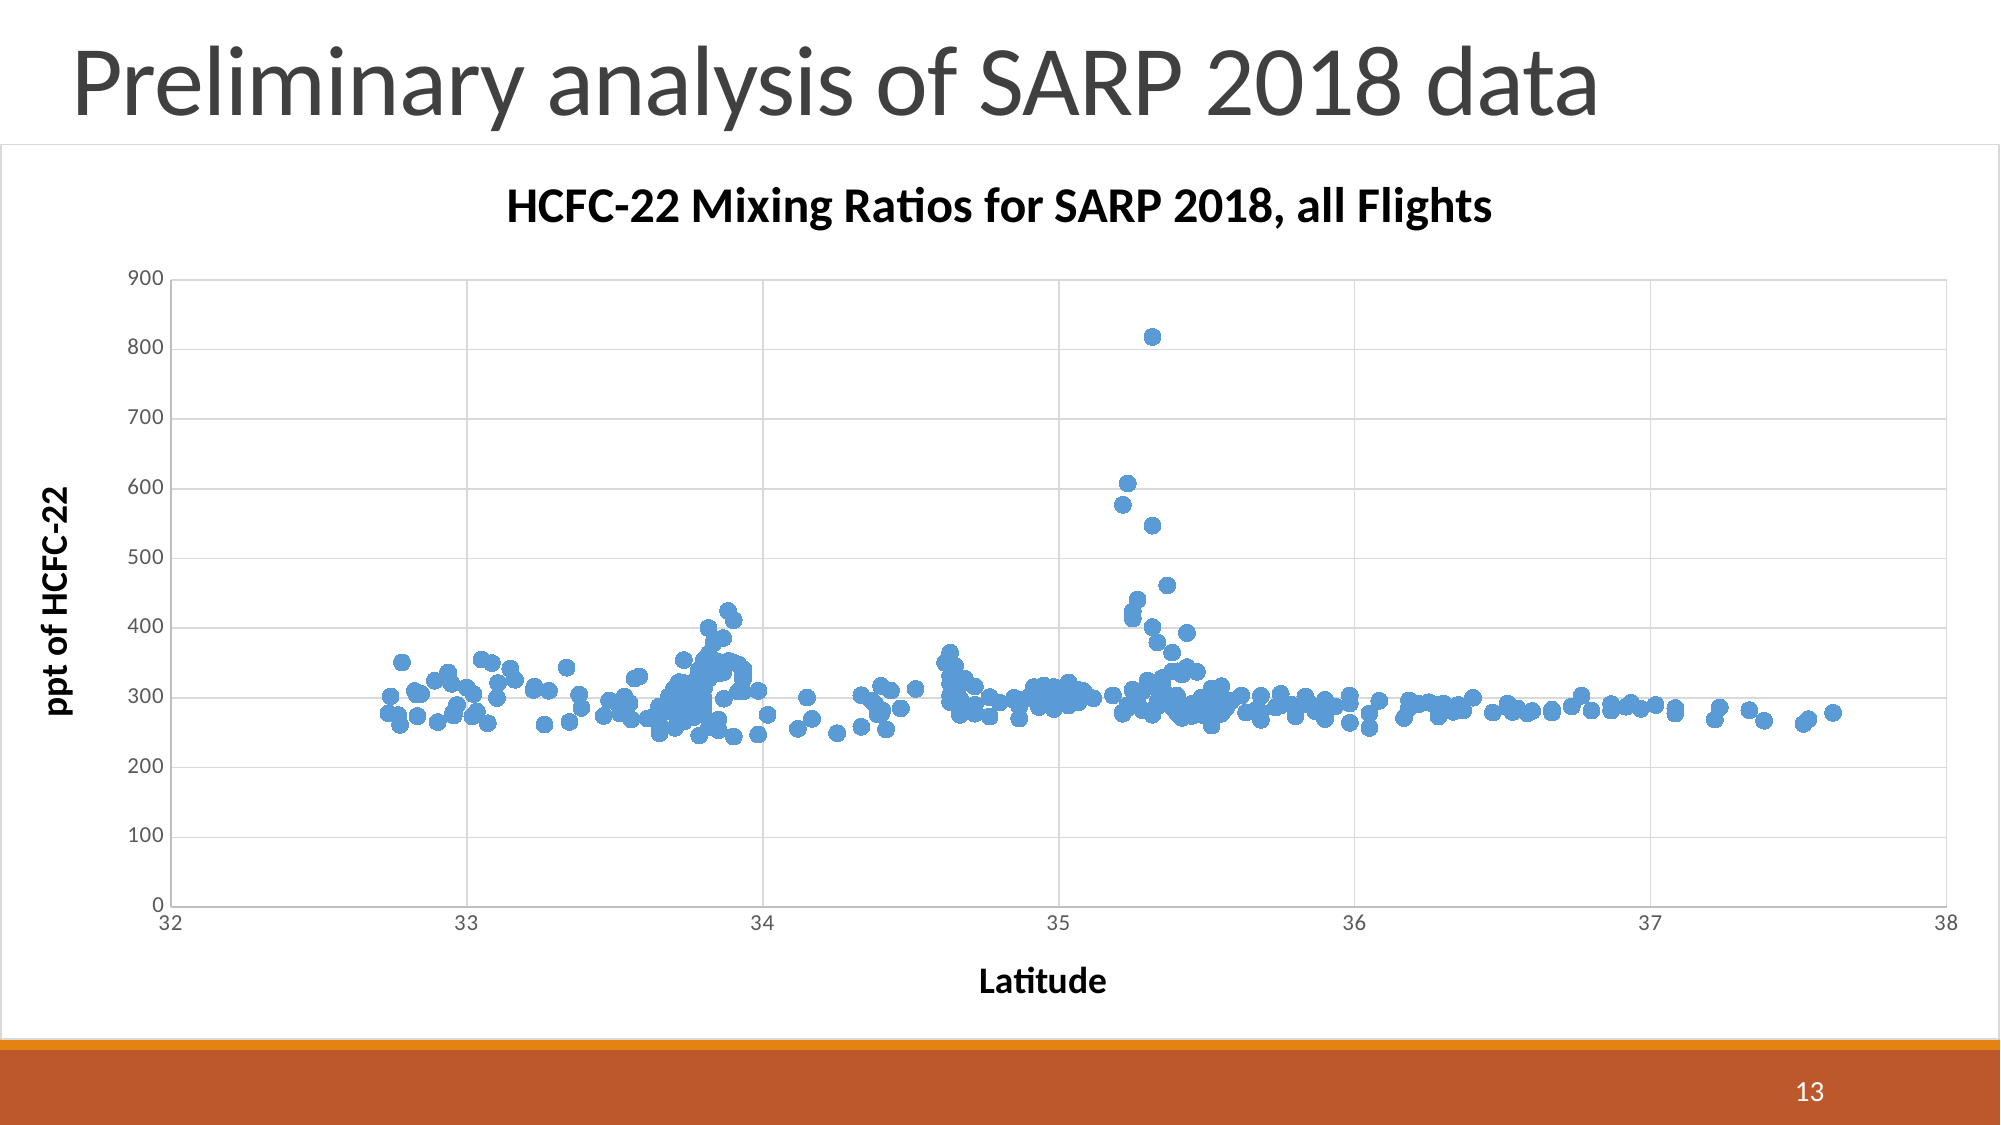

# Preliminary analysis of SARP 2018 data

### Chart: HCFC-22 Mixing Ratios for SARP 2018, all Flights

| Category |  |
|---|---|
13